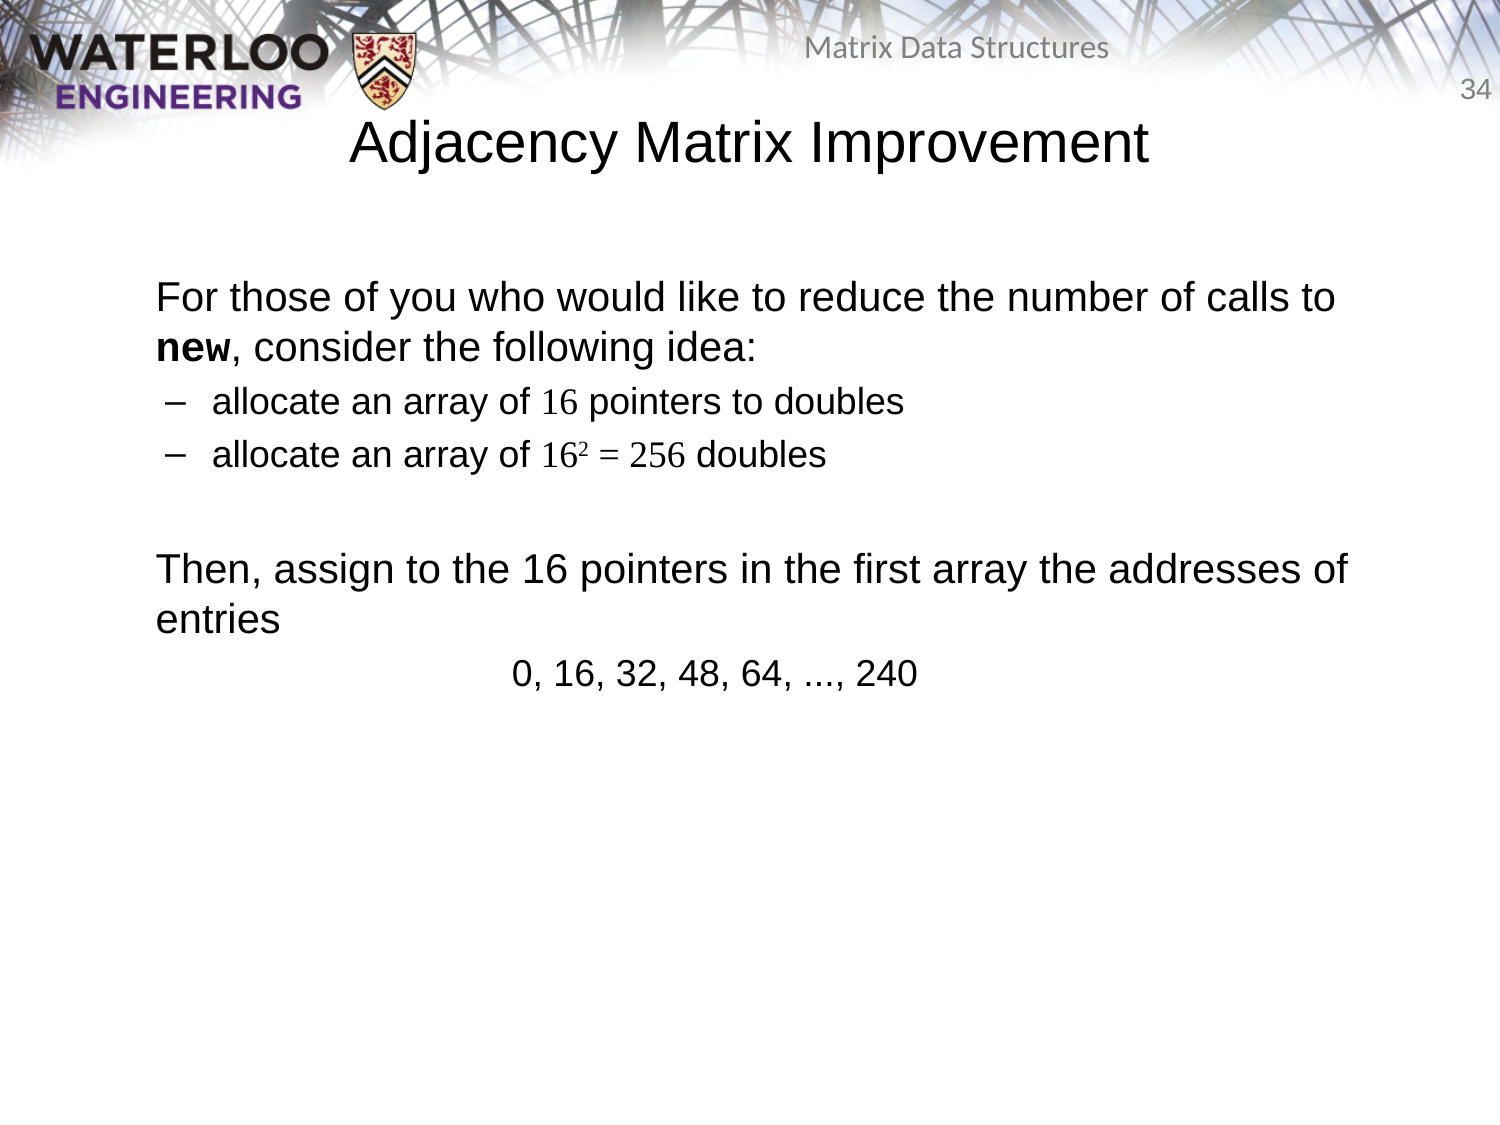

# Adjacency Matrix Improvement
For those of you who would like to reduce the number of calls to new, consider the following idea:
allocate an array of 16 pointers to doubles
allocate an array of 162 = 256 doubles

Then, assign to the 16 pointers in the first array the addresses of entries
			0, 16, 32, 48, 64, ..., 240